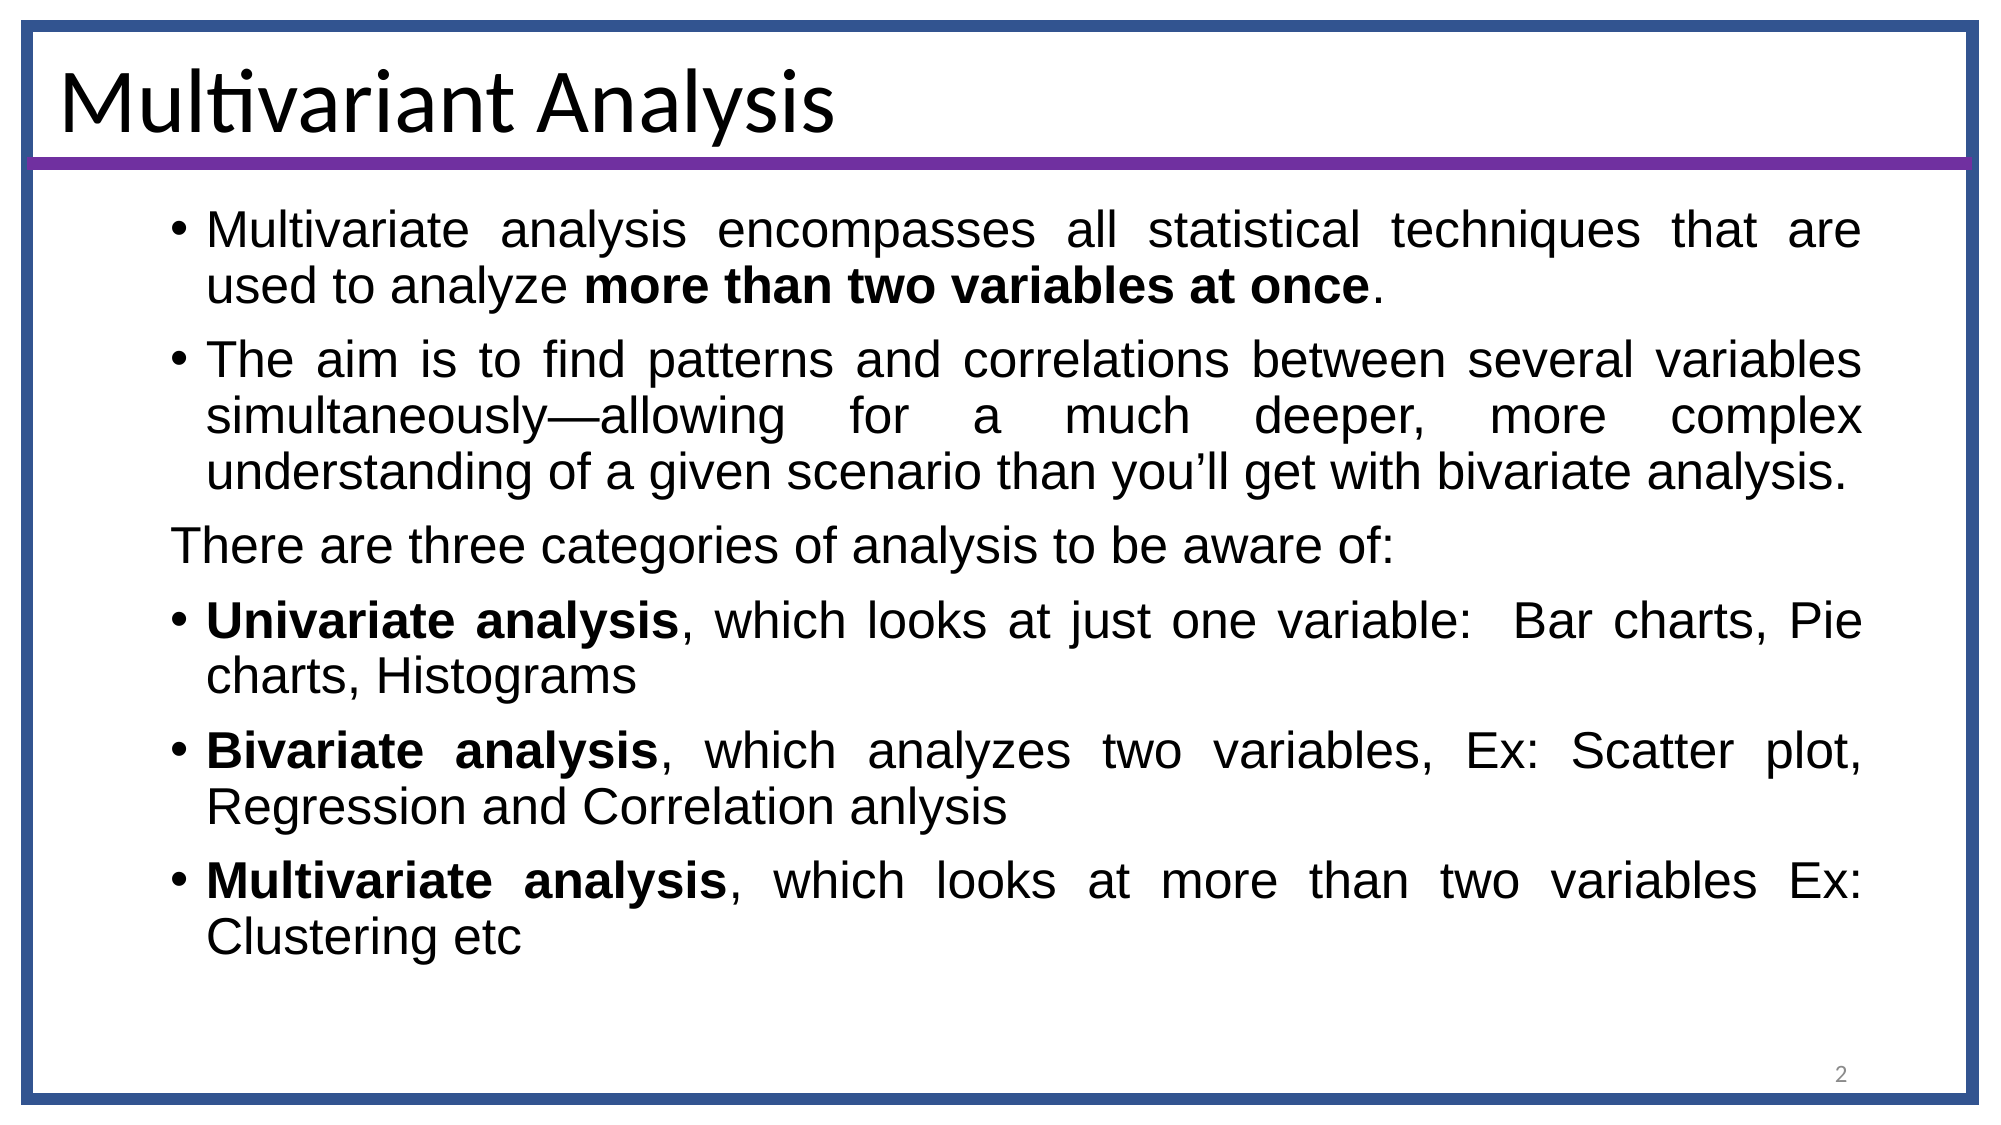

# Multivariant Analysis

Multivariate analysis encompasses all statistical techniques that are used to analyze more than two variables at once.
The aim is to find patterns and correlations between several variables simultaneously—allowing for a much deeper, more complex understanding of a given scenario than you’ll get with bivariate analysis.
There are three categories of analysis to be aware of:
Univariate analysis, which looks at just one variable:  Bar charts, Pie charts, Histograms
Bivariate analysis, which analyzes two variables, Ex: Scatter plot, Regression and Correlation anlysis
Multivariate analysis, which looks at more than two variables Ex: Clustering etc

2